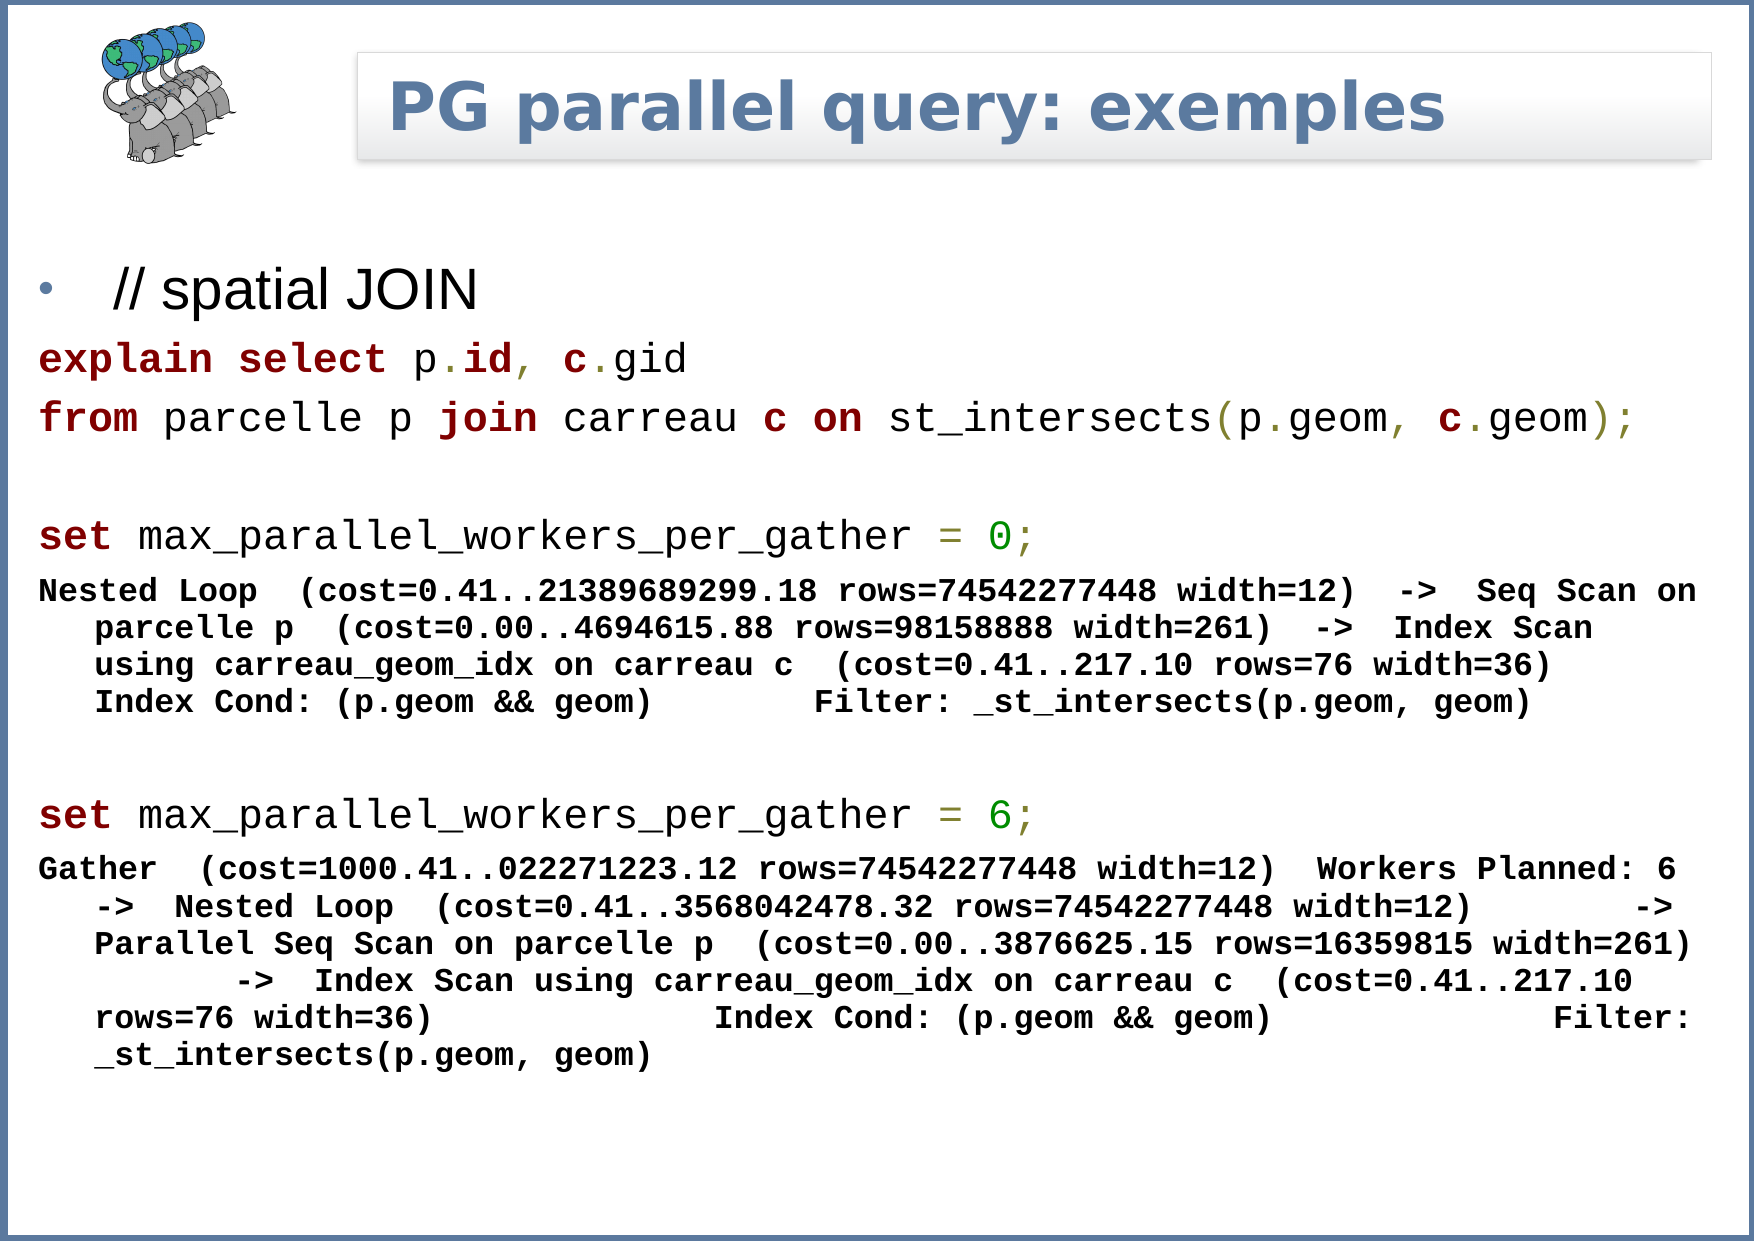

# PG parallel query: exemples
// spatial JOIN
explain select p.id, c.gid
from parcelle p join carreau c on st_intersects(p.geom, c.geom);

set max_parallel_workers_per_gather = 0;
Nested Loop  (cost=0.41..21389689299.18 rows=74542277448 width=12)  ->  Seq Scan on parcelle p  (cost=0.00..4694615.88 rows=98158888 width=261)  ->  Index Scan using carreau_geom_idx on carreau c  (cost=0.41..217.10 rows=76 width=36)        Index Cond: (p.geom && geom)        Filter: _st_intersects(p.geom, geom)

set max_parallel_workers_per_gather = 6;
Gather  (cost=1000.41..022271223.12 rows=74542277448 width=12)  Workers Planned: 6  ->  Nested Loop  (cost=0.41..3568042478.32 rows=74542277448 width=12)        ->  Parallel Seq Scan on parcelle p  (cost=0.00..3876625.15 rows=16359815 width=261)        ->  Index Scan using carreau_geom_idx on carreau c  (cost=0.41..217.10 rows=76 width=36)              Index Cond: (p.geom && geom)              Filter: _st_intersects(p.geom, geom)